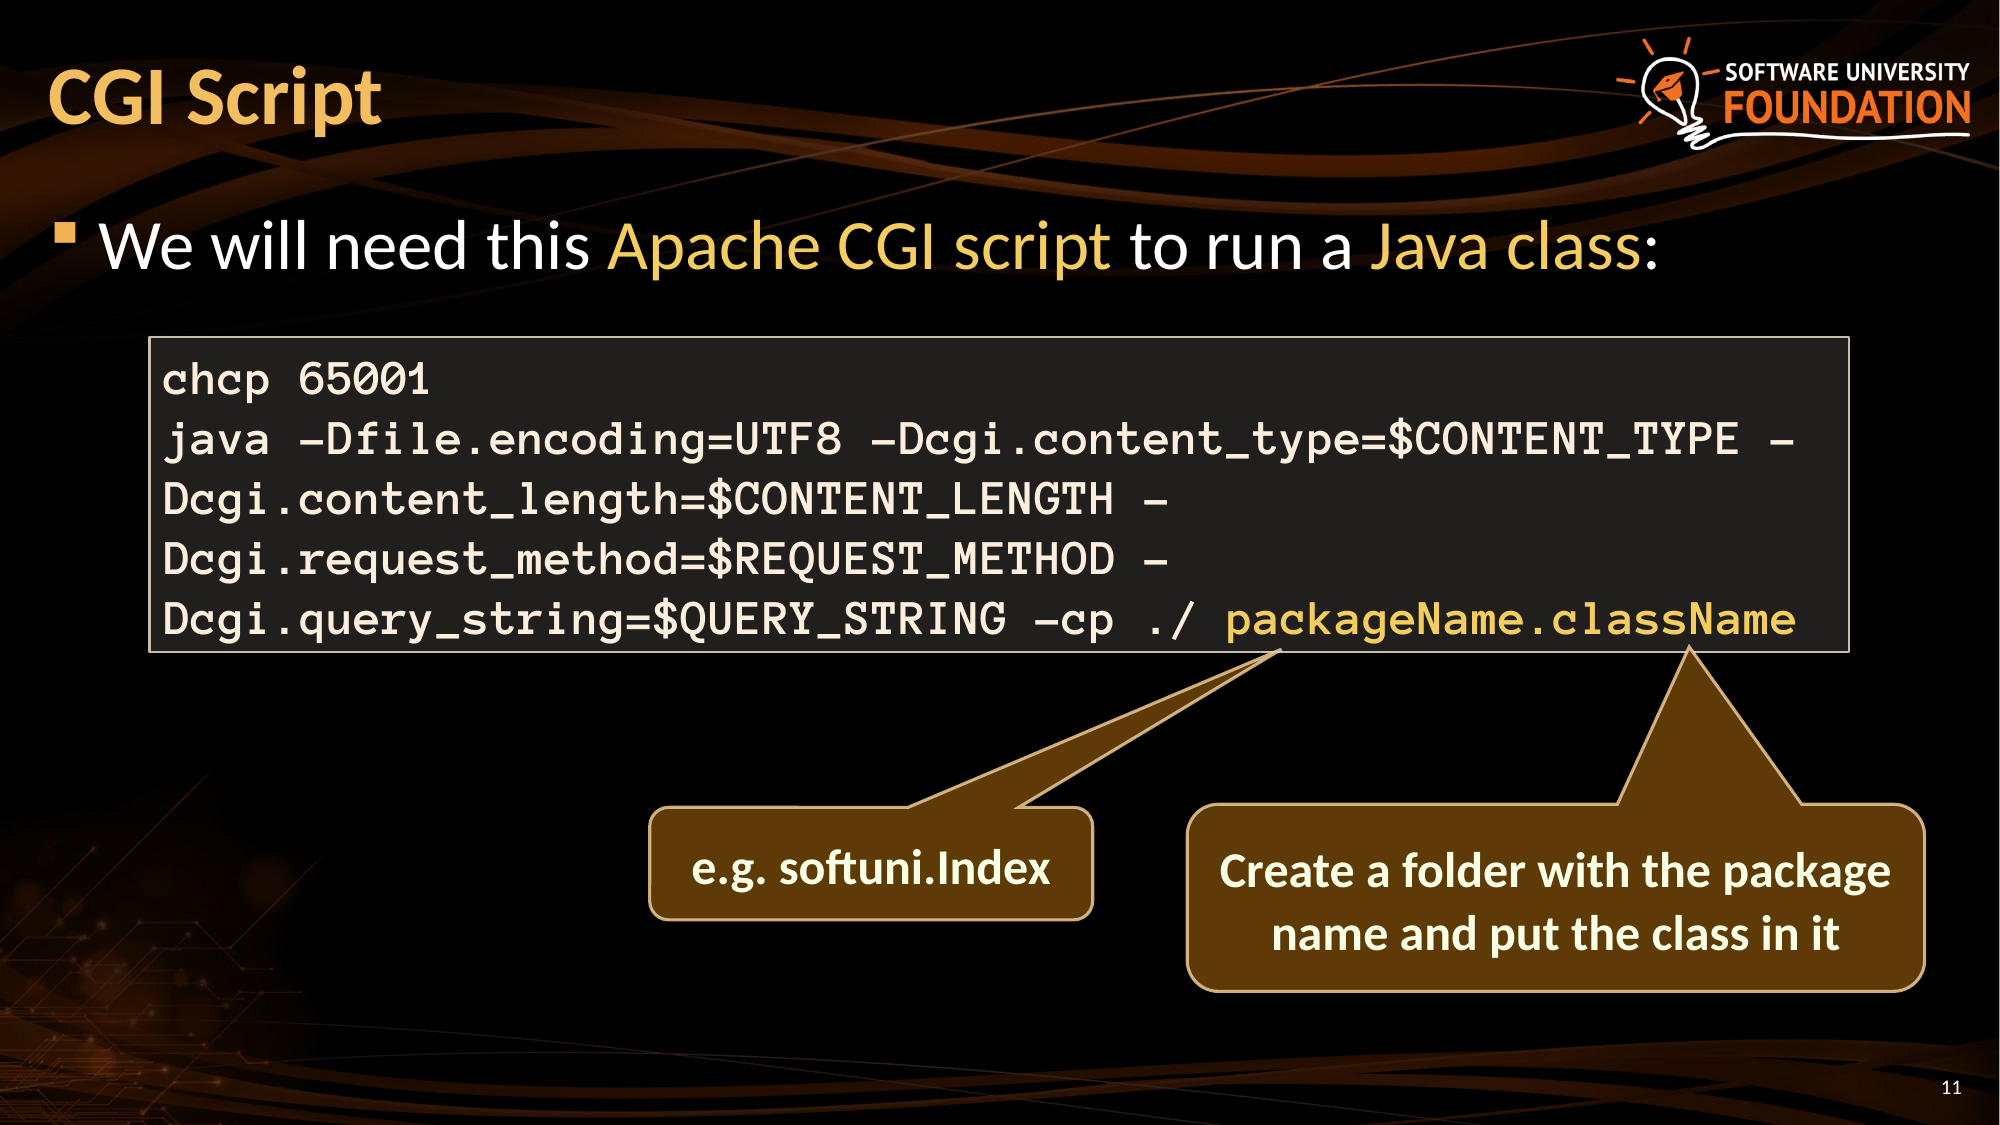

# CGI Script
We will need this Apache CGI script to run a Java class:
chcp 65001
java -Dfile.encoding=UTF8 -Dcgi.content_type=$CONTENT_TYPE -Dcgi.content_length=$CONTENT_LENGTH -Dcgi.request_method=$REQUEST_METHOD -Dcgi.query_string=$QUERY_STRING -cp ./ packageName.className
Create a folder with the package name and put the class in it
e.g. softuni.Index
11